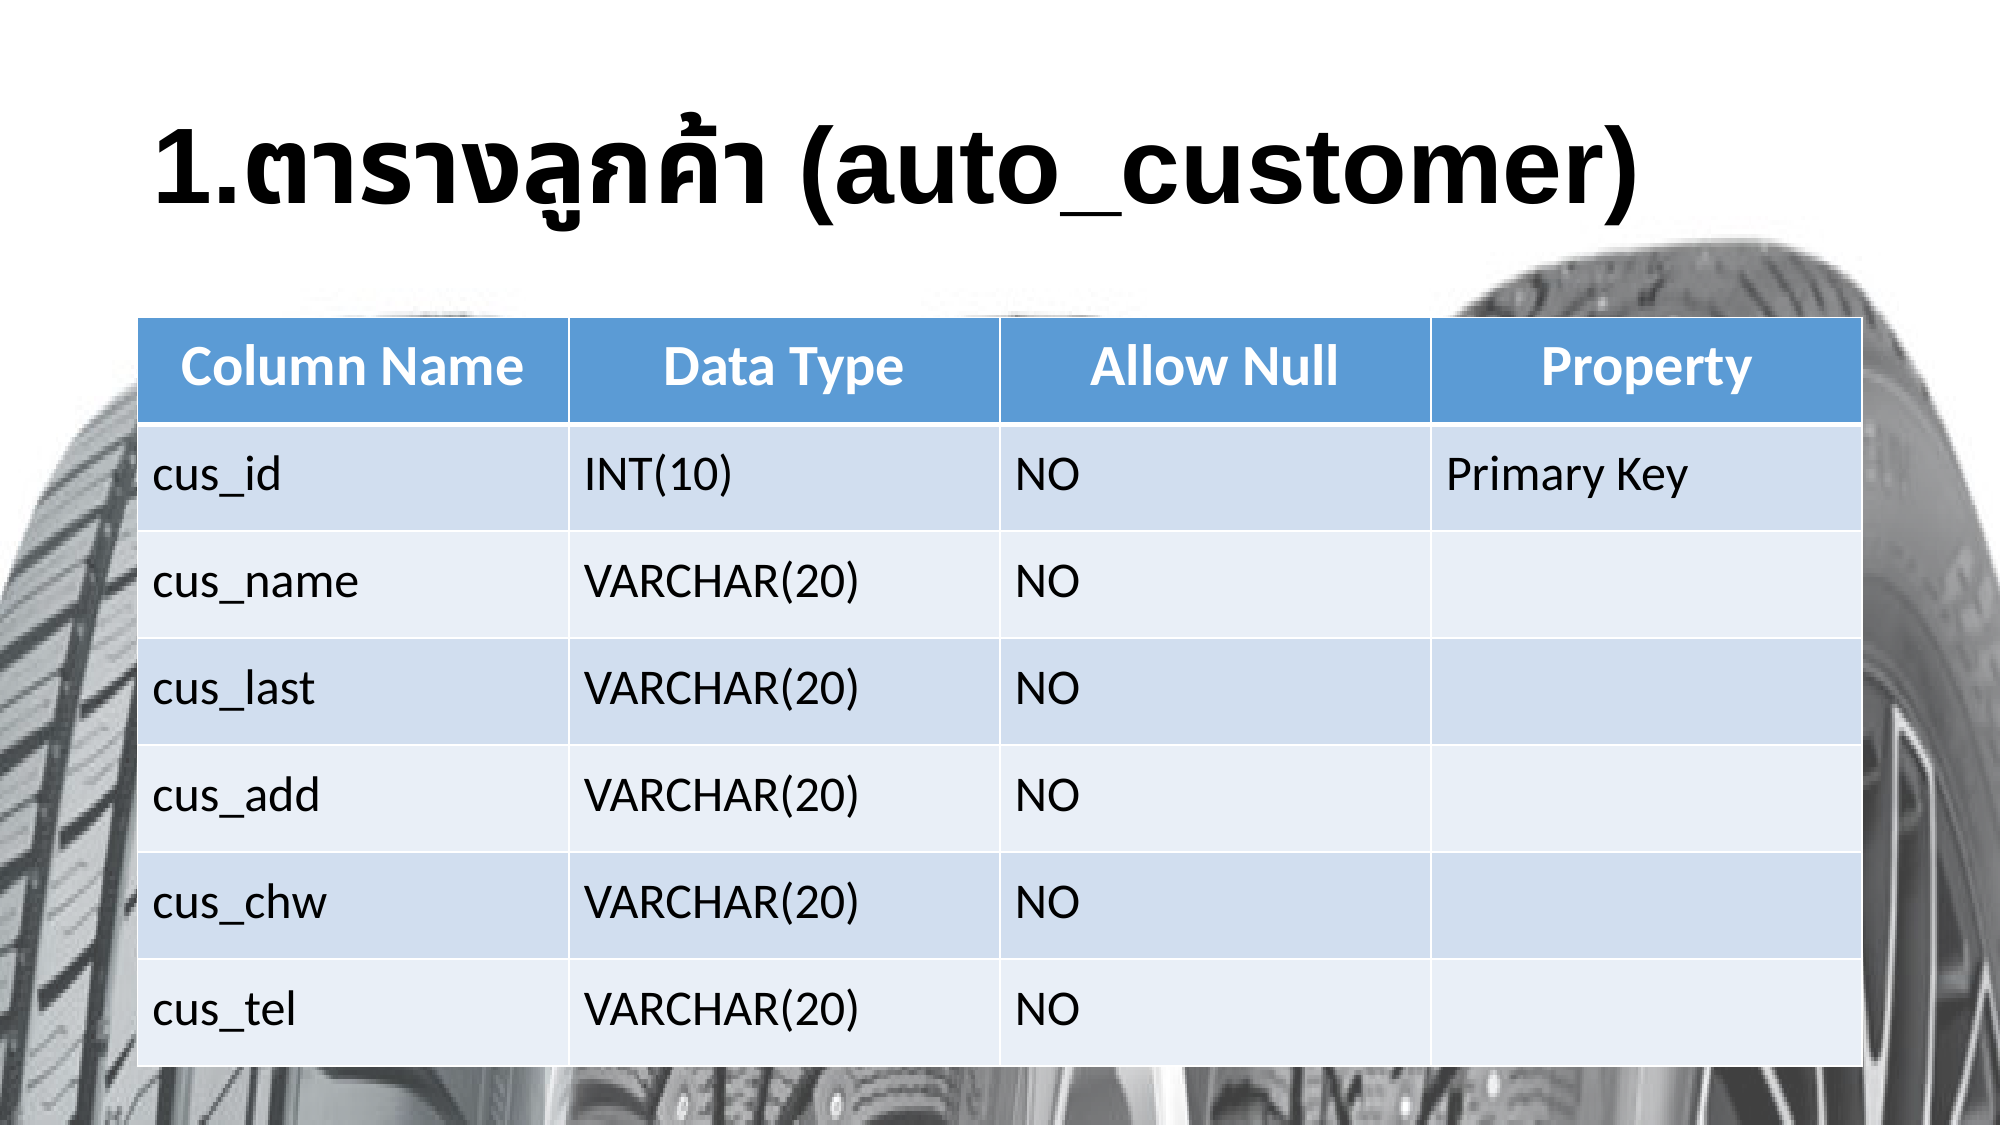

# 1.ตารางลูกค้า (auto_customer)
| Column Name | Data Type | Allow Null | Property |
| --- | --- | --- | --- |
| cus\_id | INT(10) | NO | Primary Key |
| cus\_name | VARCHAR(20) | NO |  |
| cus\_last | VARCHAR(20) | NO |  |
| cus\_add | VARCHAR(20) | NO |  |
| cus\_chw | VARCHAR(20) | NO |  |
| cus\_tel | VARCHAR(20) | NO |  |